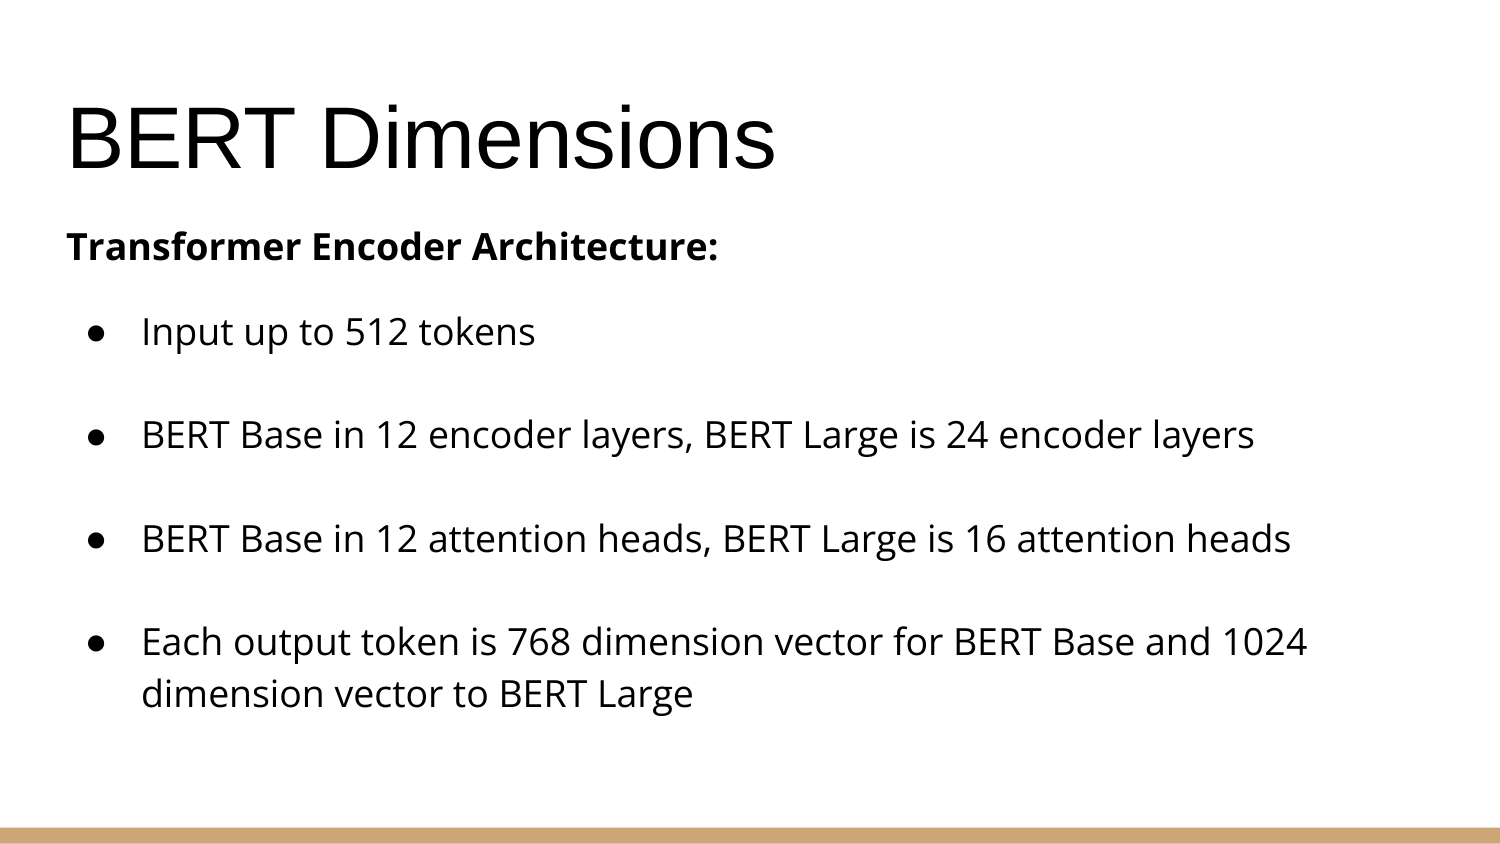

# BERT Dimensions
Transformer Encoder Architecture:
Input up to 512 tokens
BERT Base in 12 encoder layers, BERT Large is 24 encoder layers
BERT Base in 12 attention heads, BERT Large is 16 attention heads
Each output token is 768 dimension vector for BERT Base and 1024 dimension vector to BERT Large